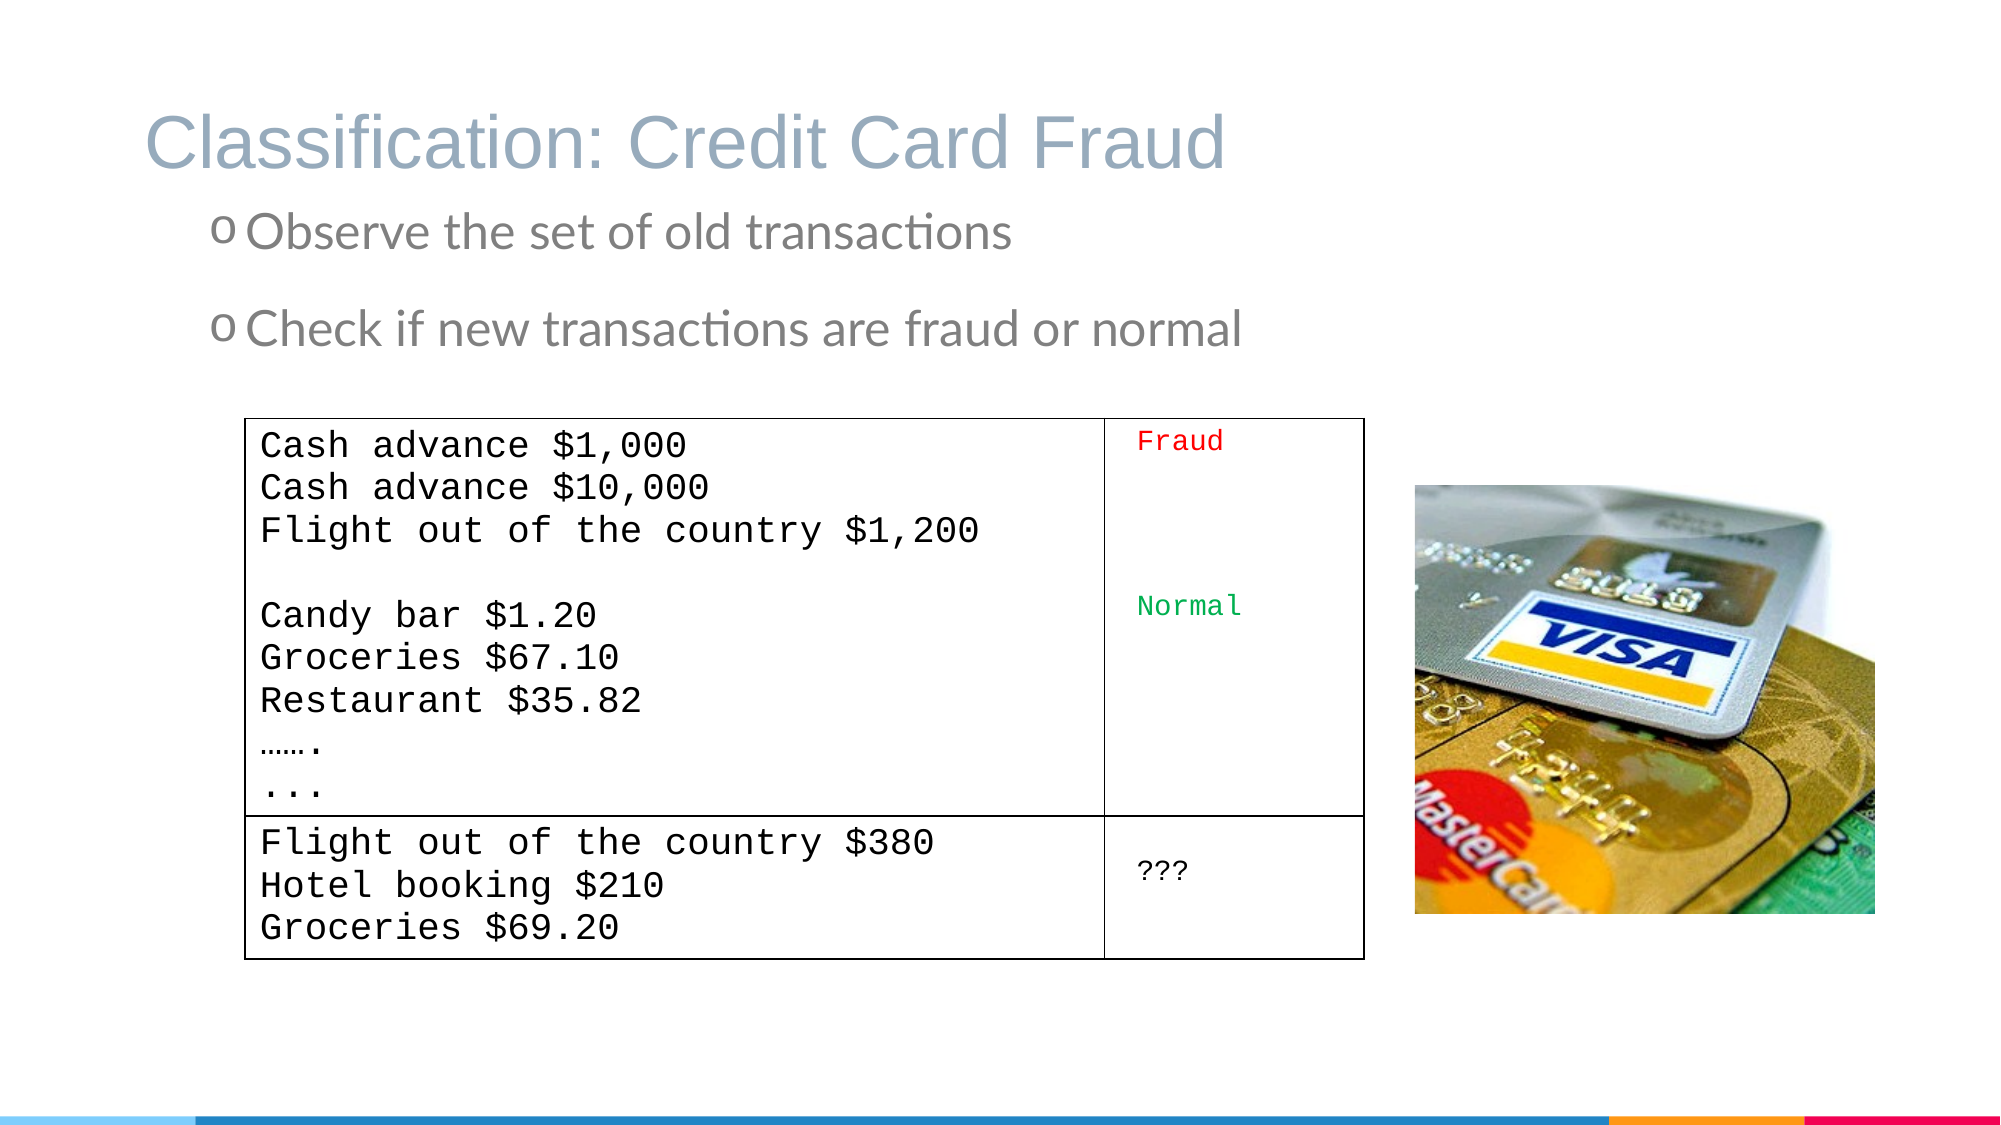

# Classification: Credit Card Fraud
Observe the set of old transactions
Check if new transactions are fraud or normal
| Cash advance $1,000 Cash advance $10,000 Flight out of the country $1,200 Candy bar $1.20 Groceries $67.10 Restaurant $35.82 ……. ... | Fraud Normal |
| --- | --- |
| Flight out of the country $380 Hotel booking $210 Groceries $69.20 | ??? |